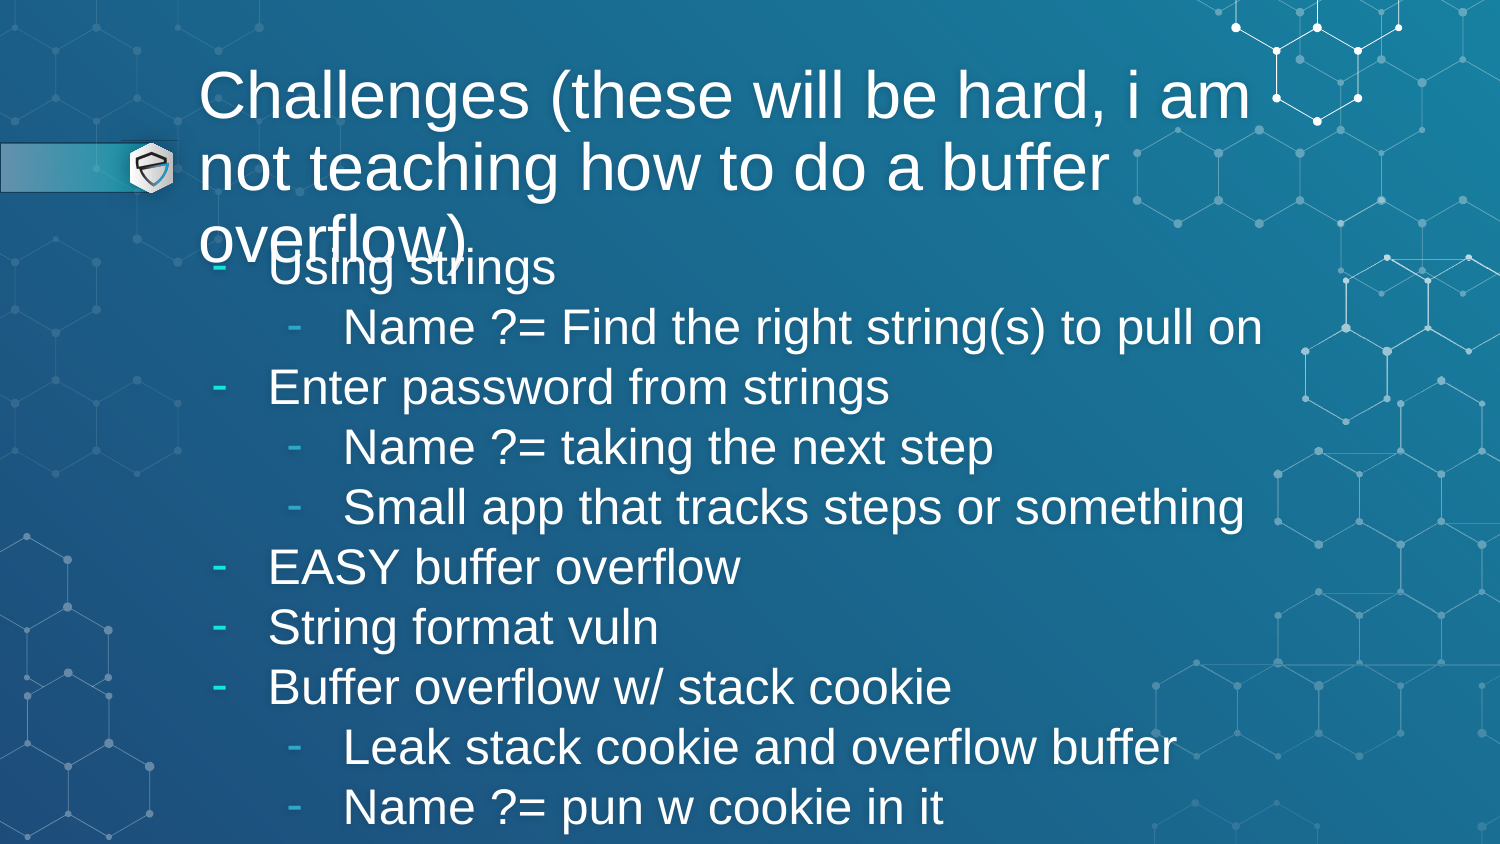

# Challenges (these will be hard, i am not teaching how to do a buffer overflow)
Using strings
Name ?= Find the right string(s) to pull on
Enter password from strings
Name ?= taking the next step
Small app that tracks steps or something
EASY buffer overflow
String format vuln
Buffer overflow w/ stack cookie
Leak stack cookie and overflow buffer
Name ?= pun w cookie in it